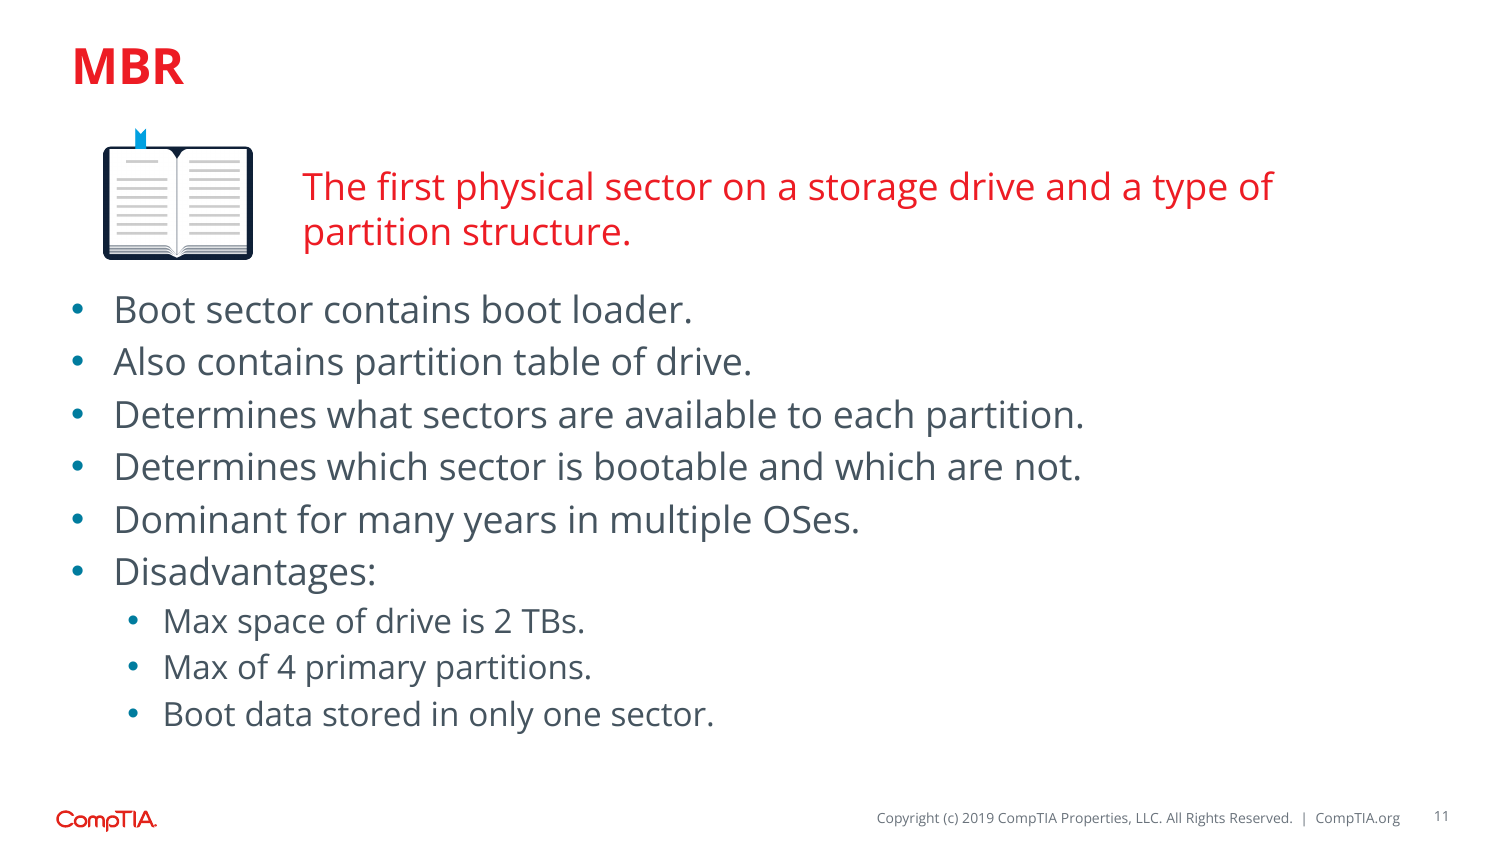

# MBR
The first physical sector on a storage drive and a type of partition structure.
Boot sector contains boot loader.
Also contains partition table of drive.
Determines what sectors are available to each partition.
Determines which sector is bootable and which are not.
Dominant for many years in multiple OSes.
Disadvantages:
Max space of drive is 2 TBs.
Max of 4 primary partitions.
Boot data stored in only one sector.
11